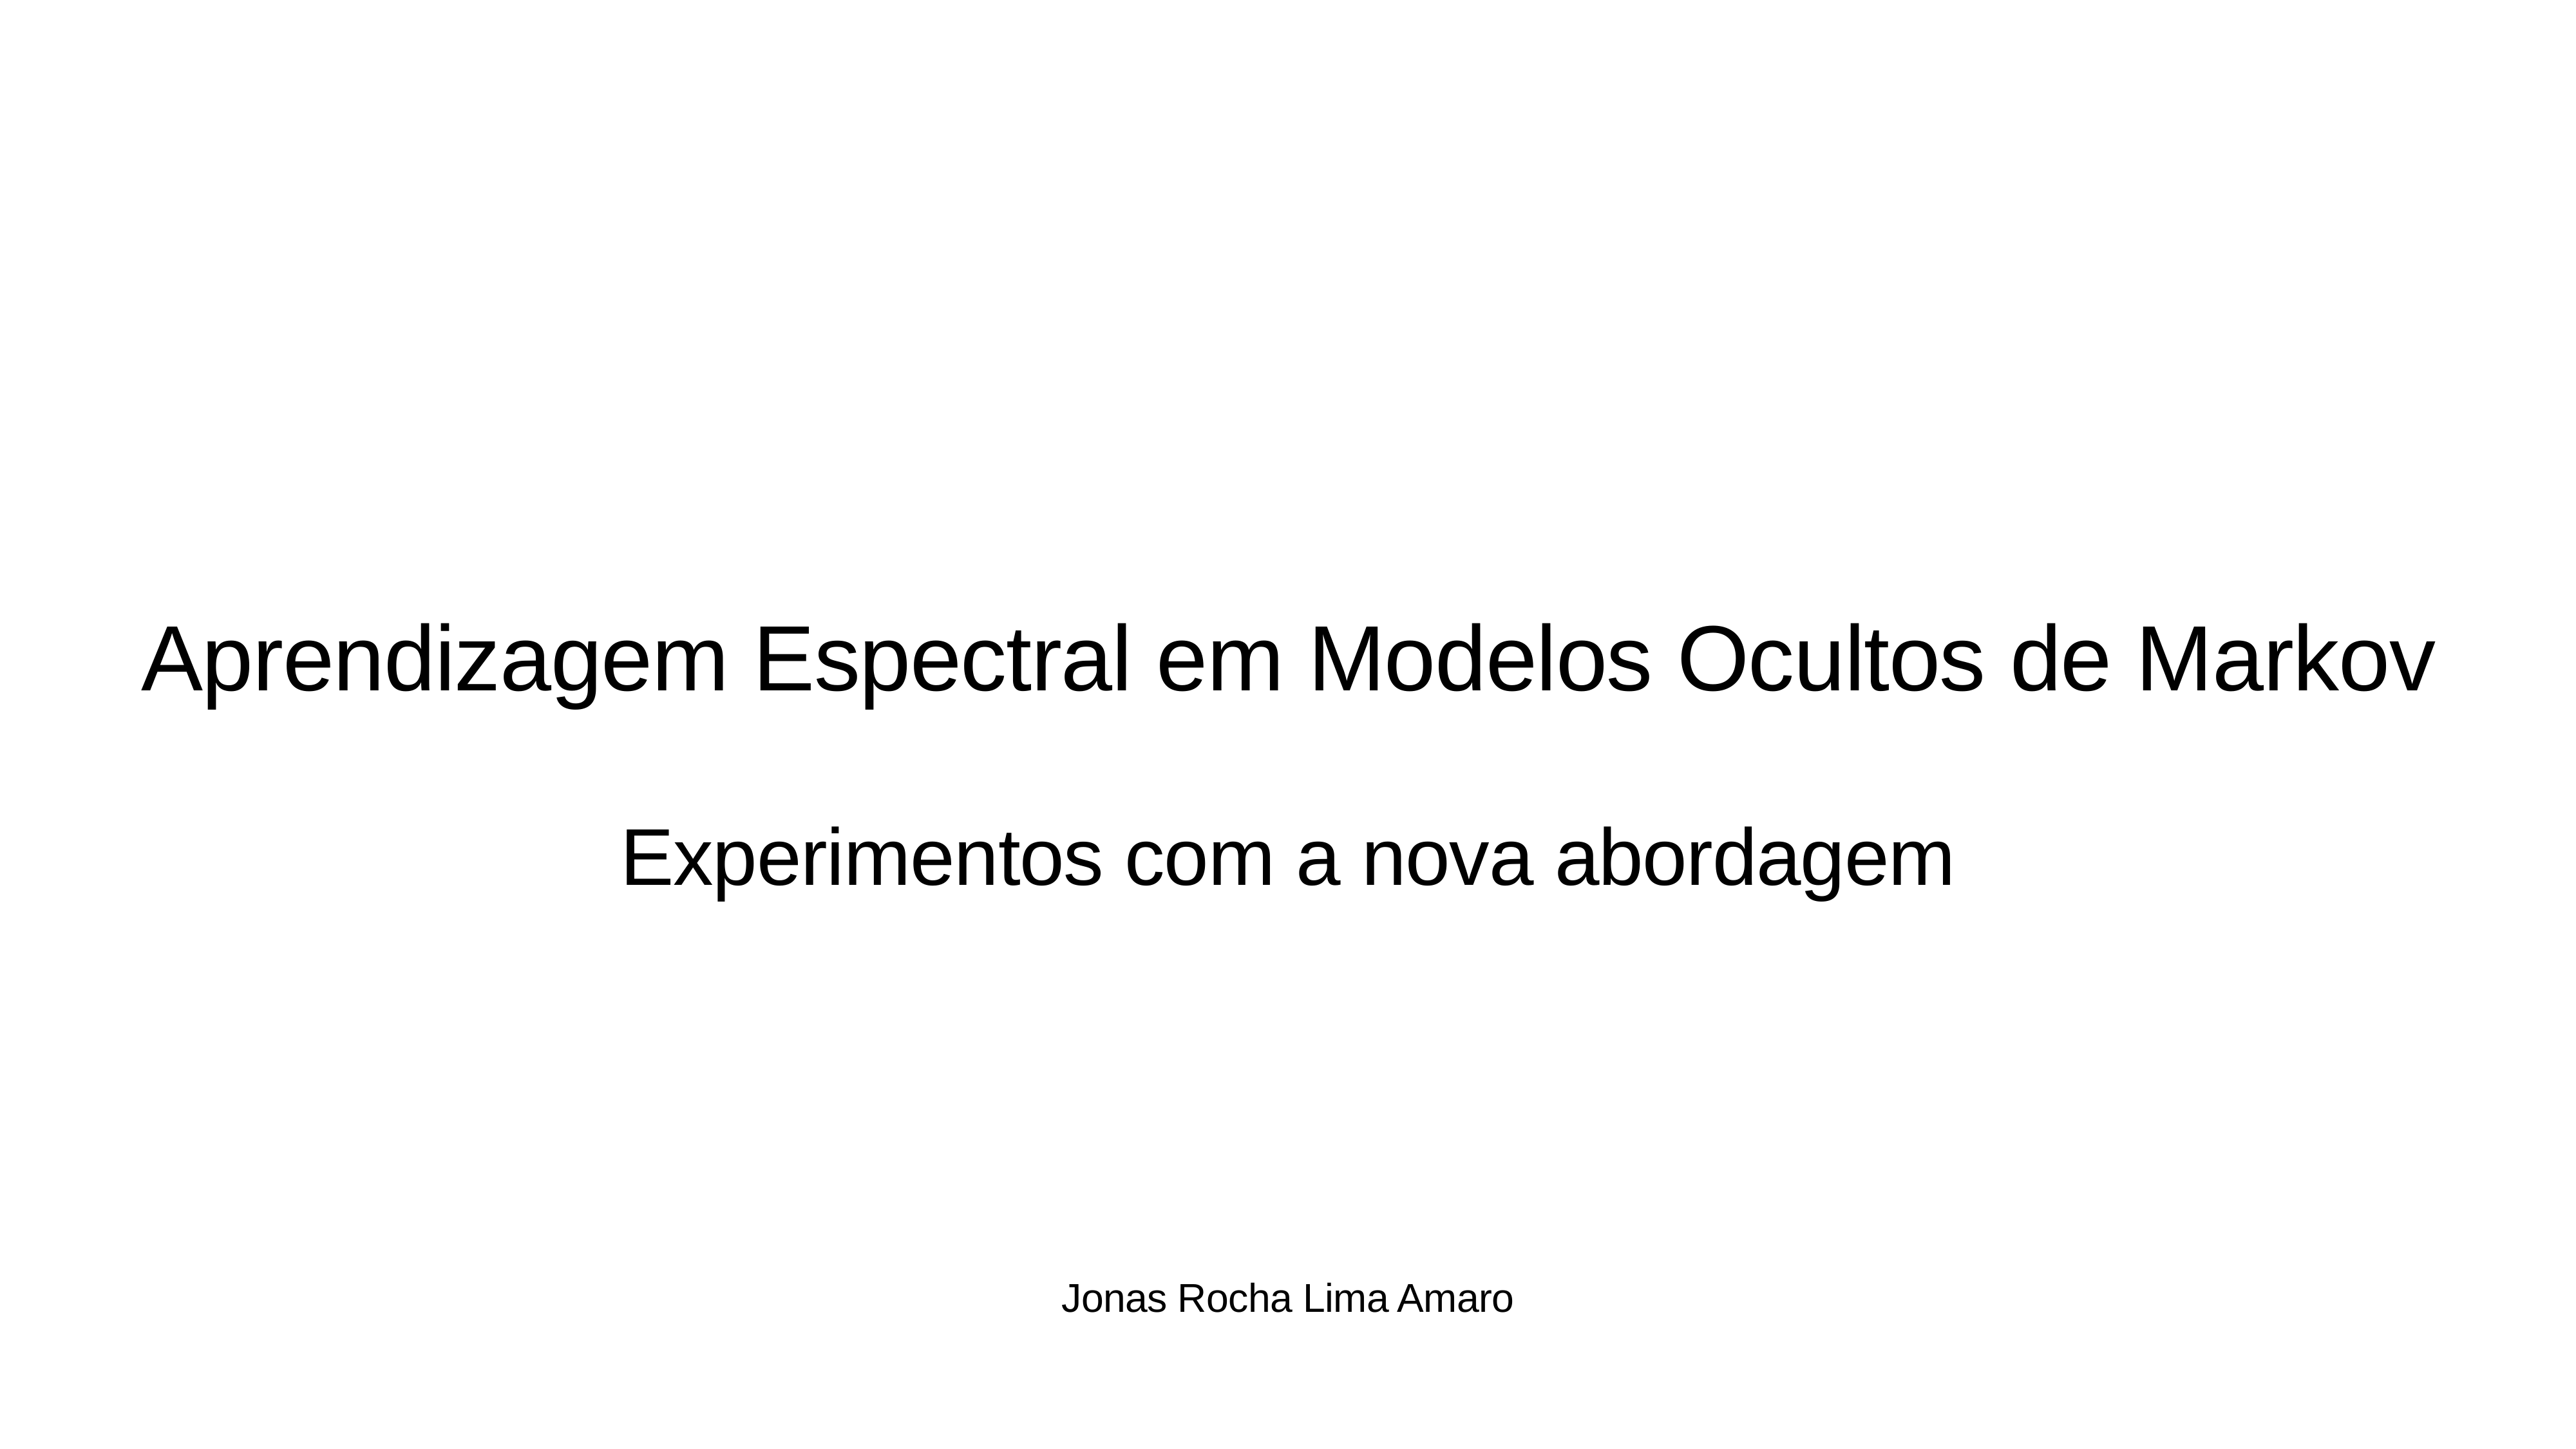

# Aprendizagem Espectral em Modelos Ocultos de Markov
Experimentos com a nova abordagem
Jonas Rocha Lima Amaro